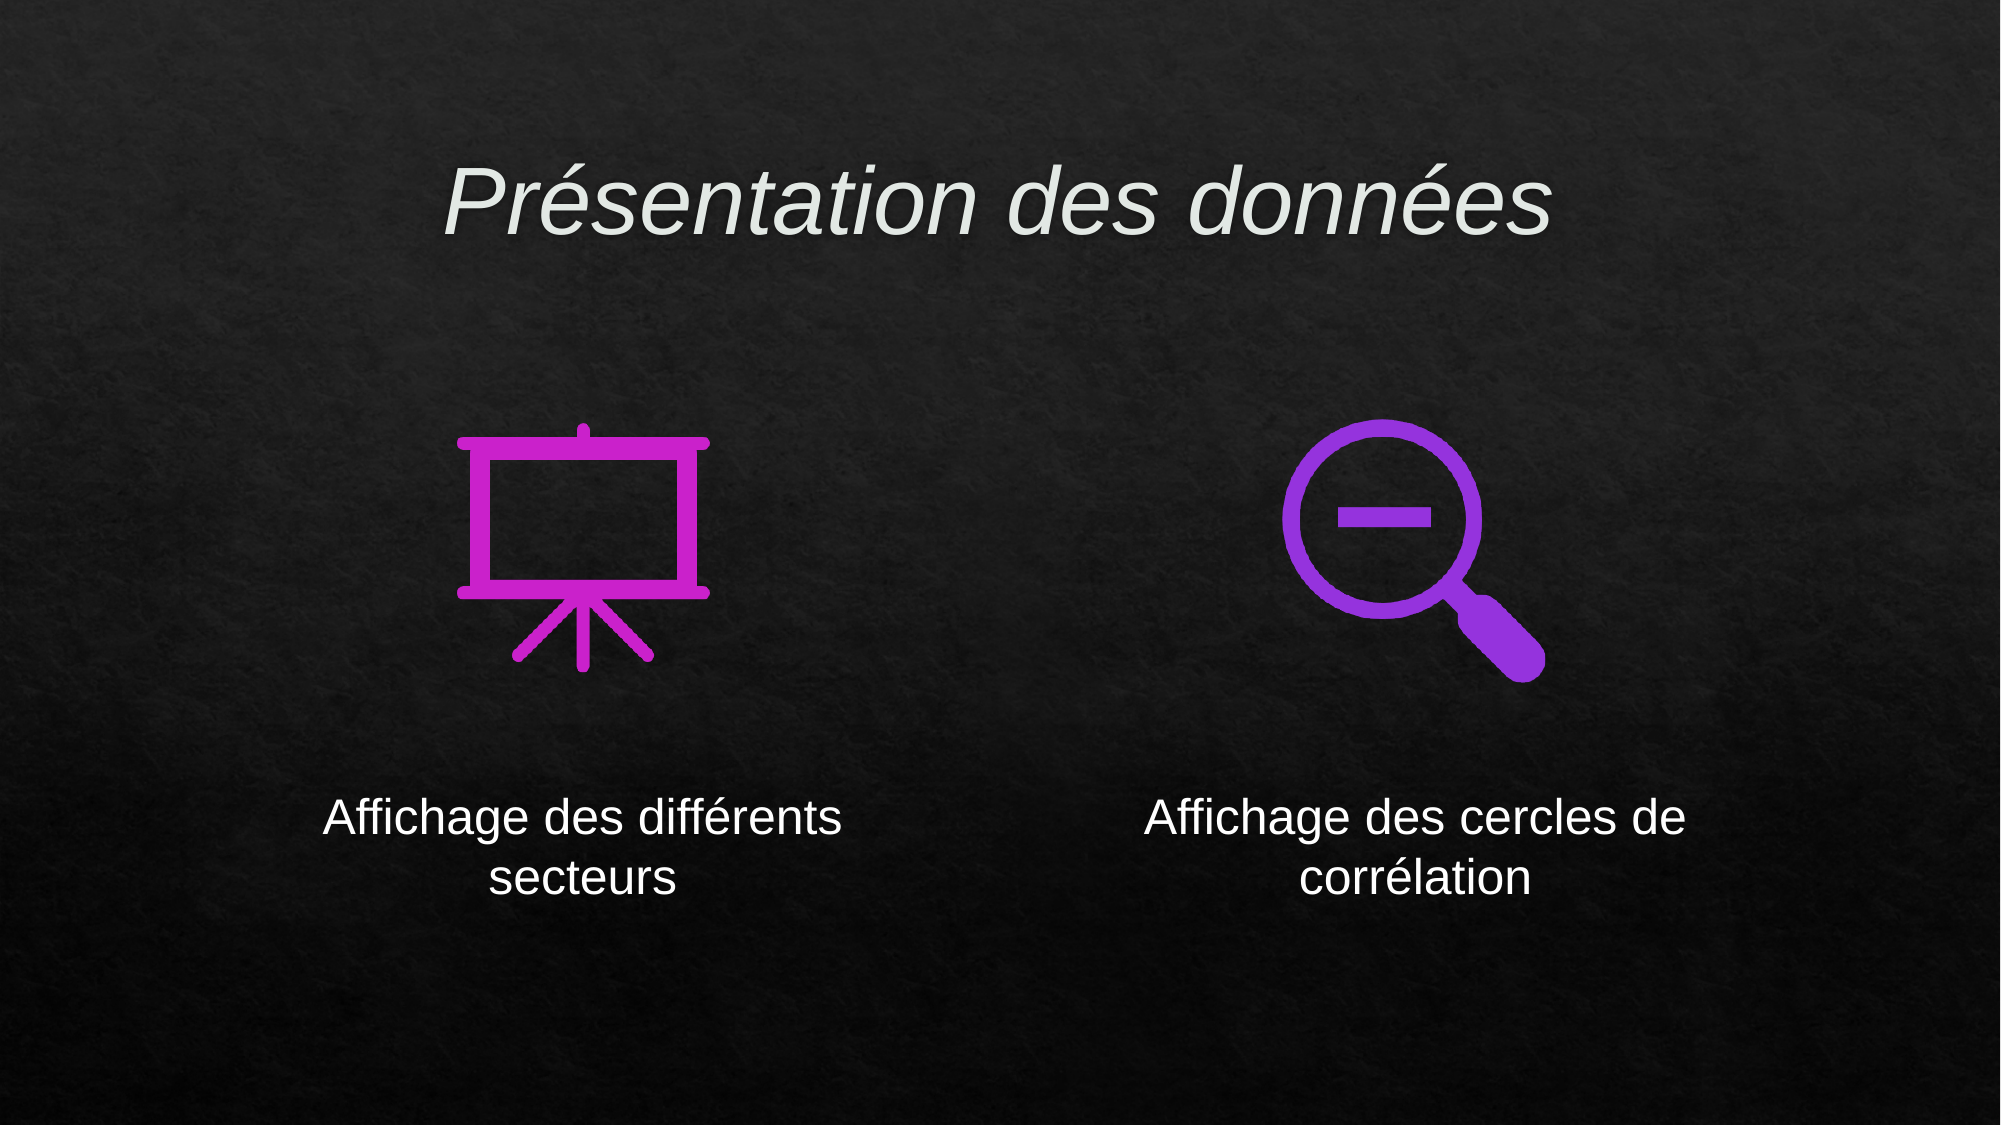

# Présentation des données
Affichage des différents secteurs
Affichage des cercles de corrélation